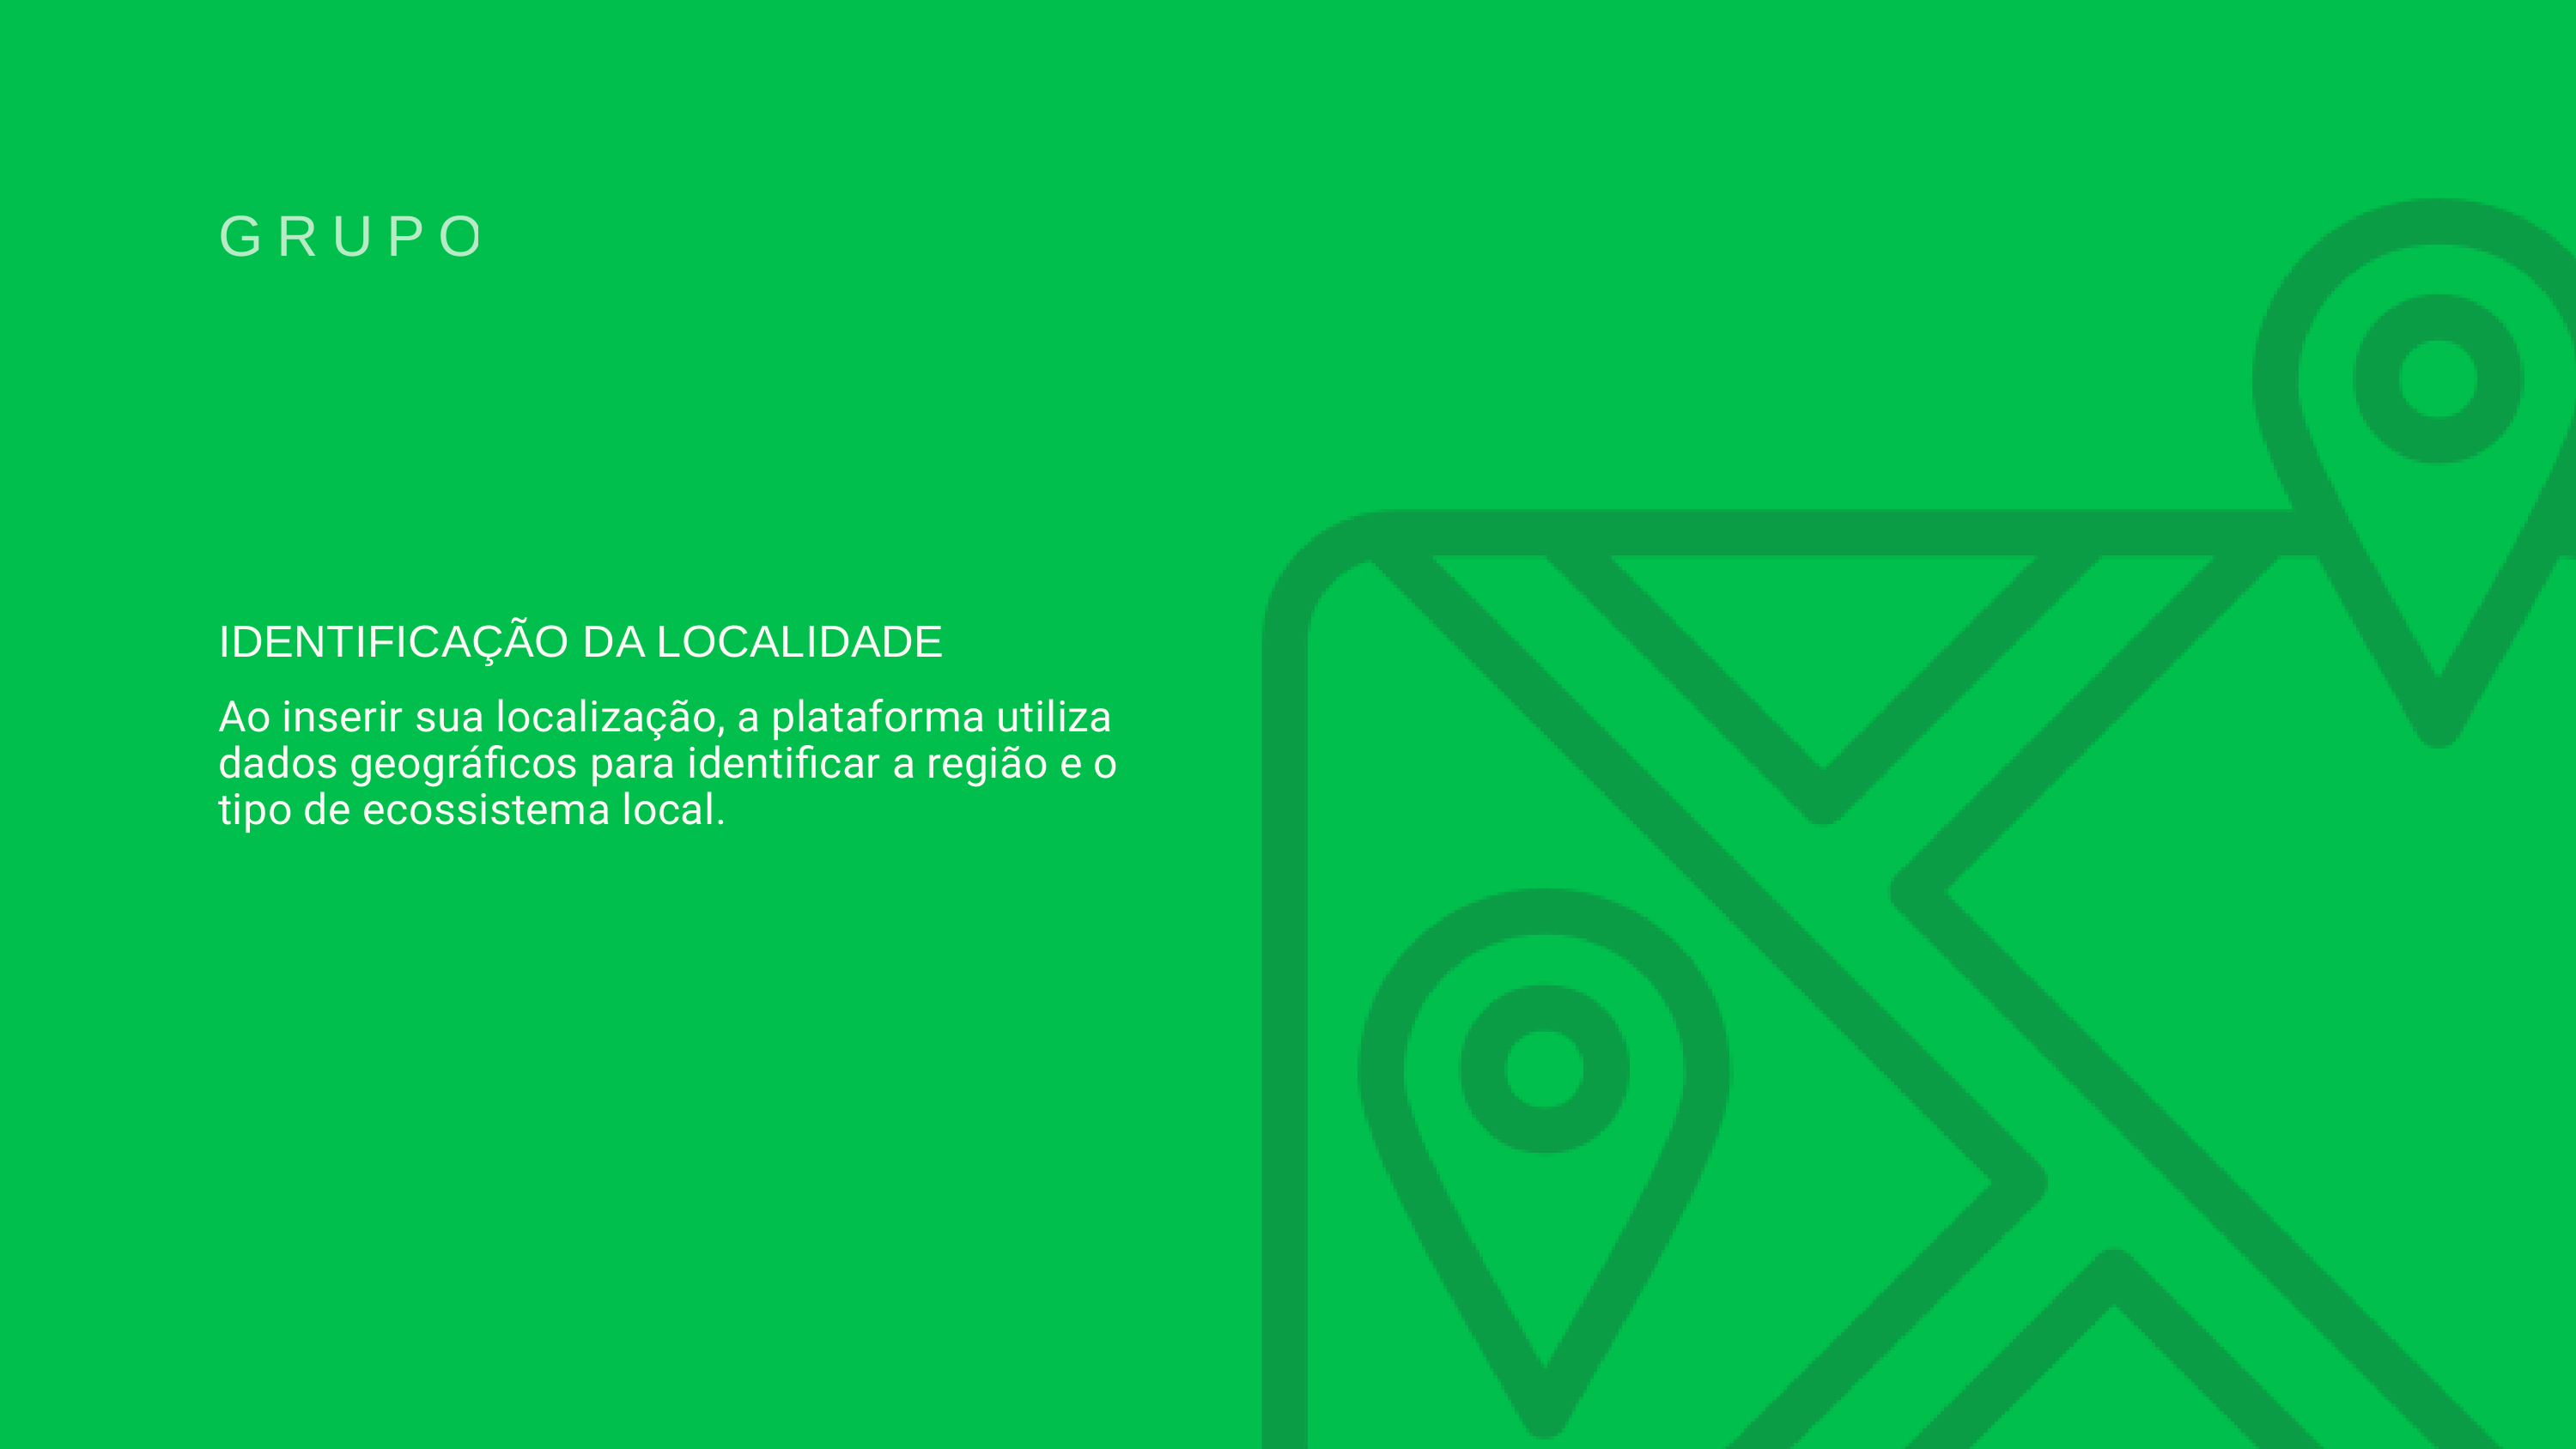

GRUPO 5

IDENTIFICAÇÃO DA LOCALIDADE
Ao inserir sua localização, a plataforma utiliza dados geográficos para identificar a região e o tipo de ecossistema local.